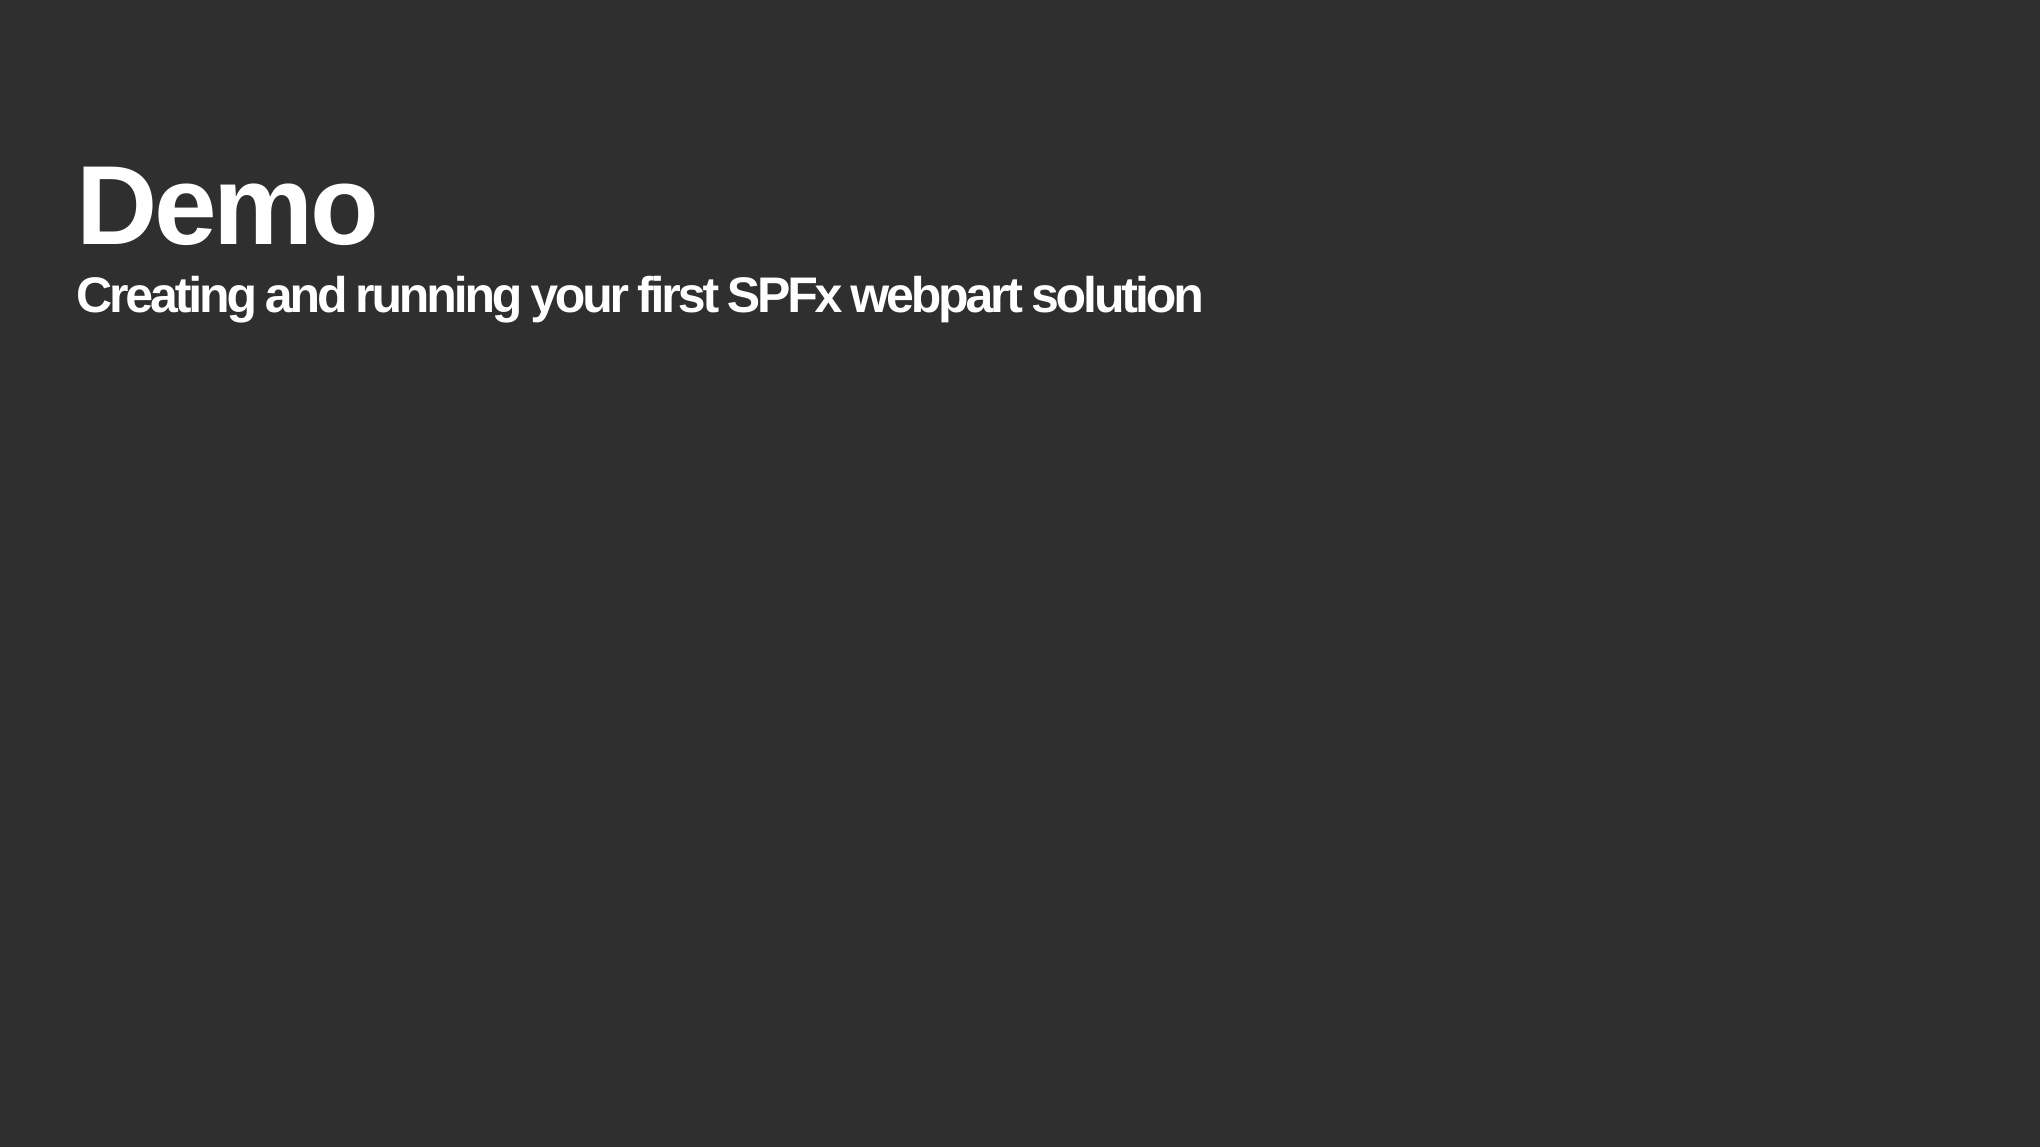

# Demo Creating and running your first SPFx webpart solution